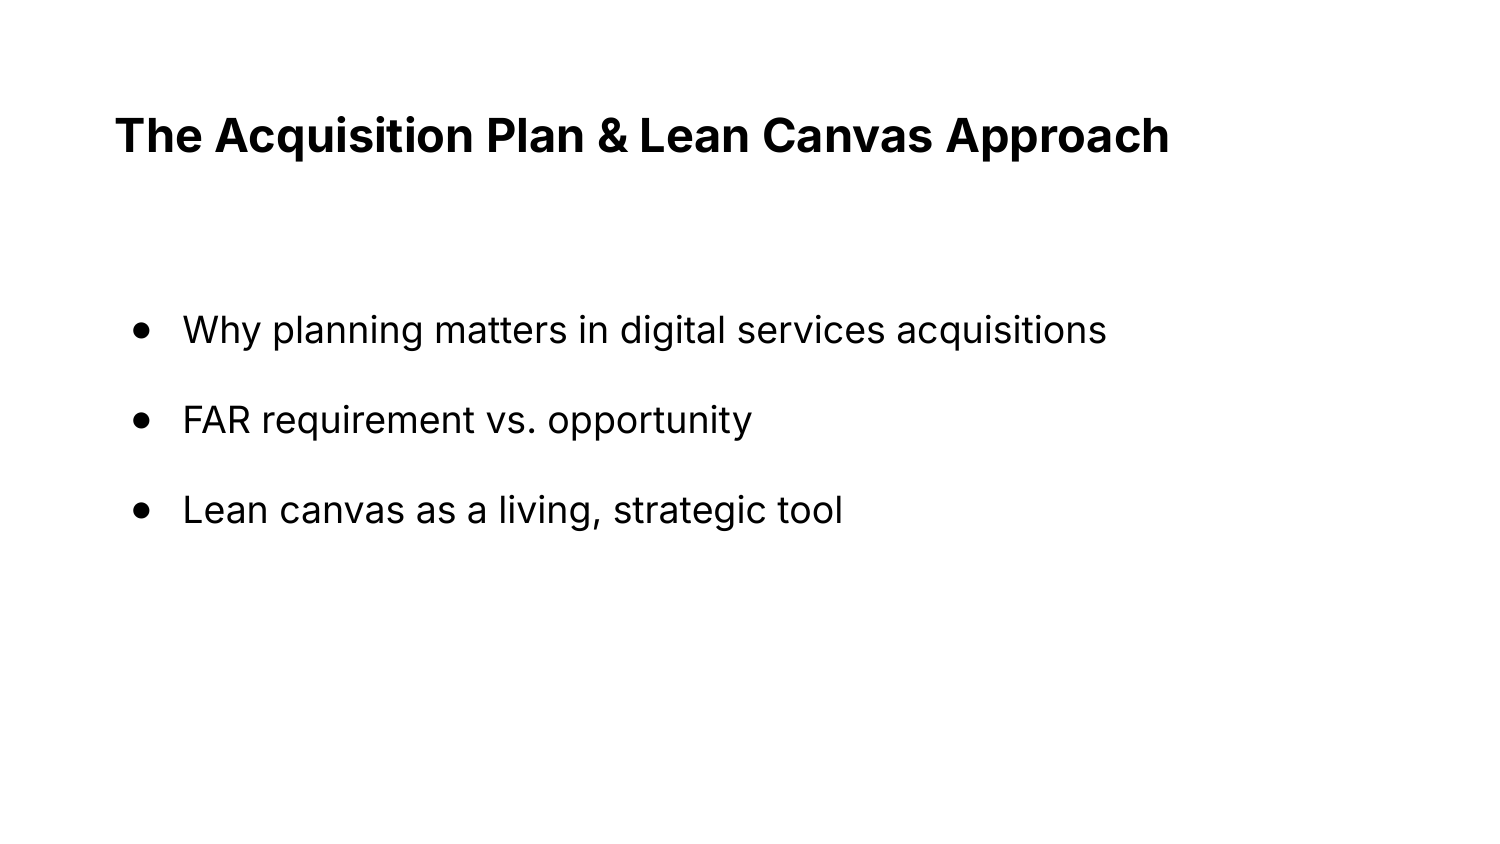

The Acquisition Plan & Lean Canvas Approach
Why planning matters in digital services acquisitions
FAR requirement vs. opportunity
Lean canvas as a living, strategic tool